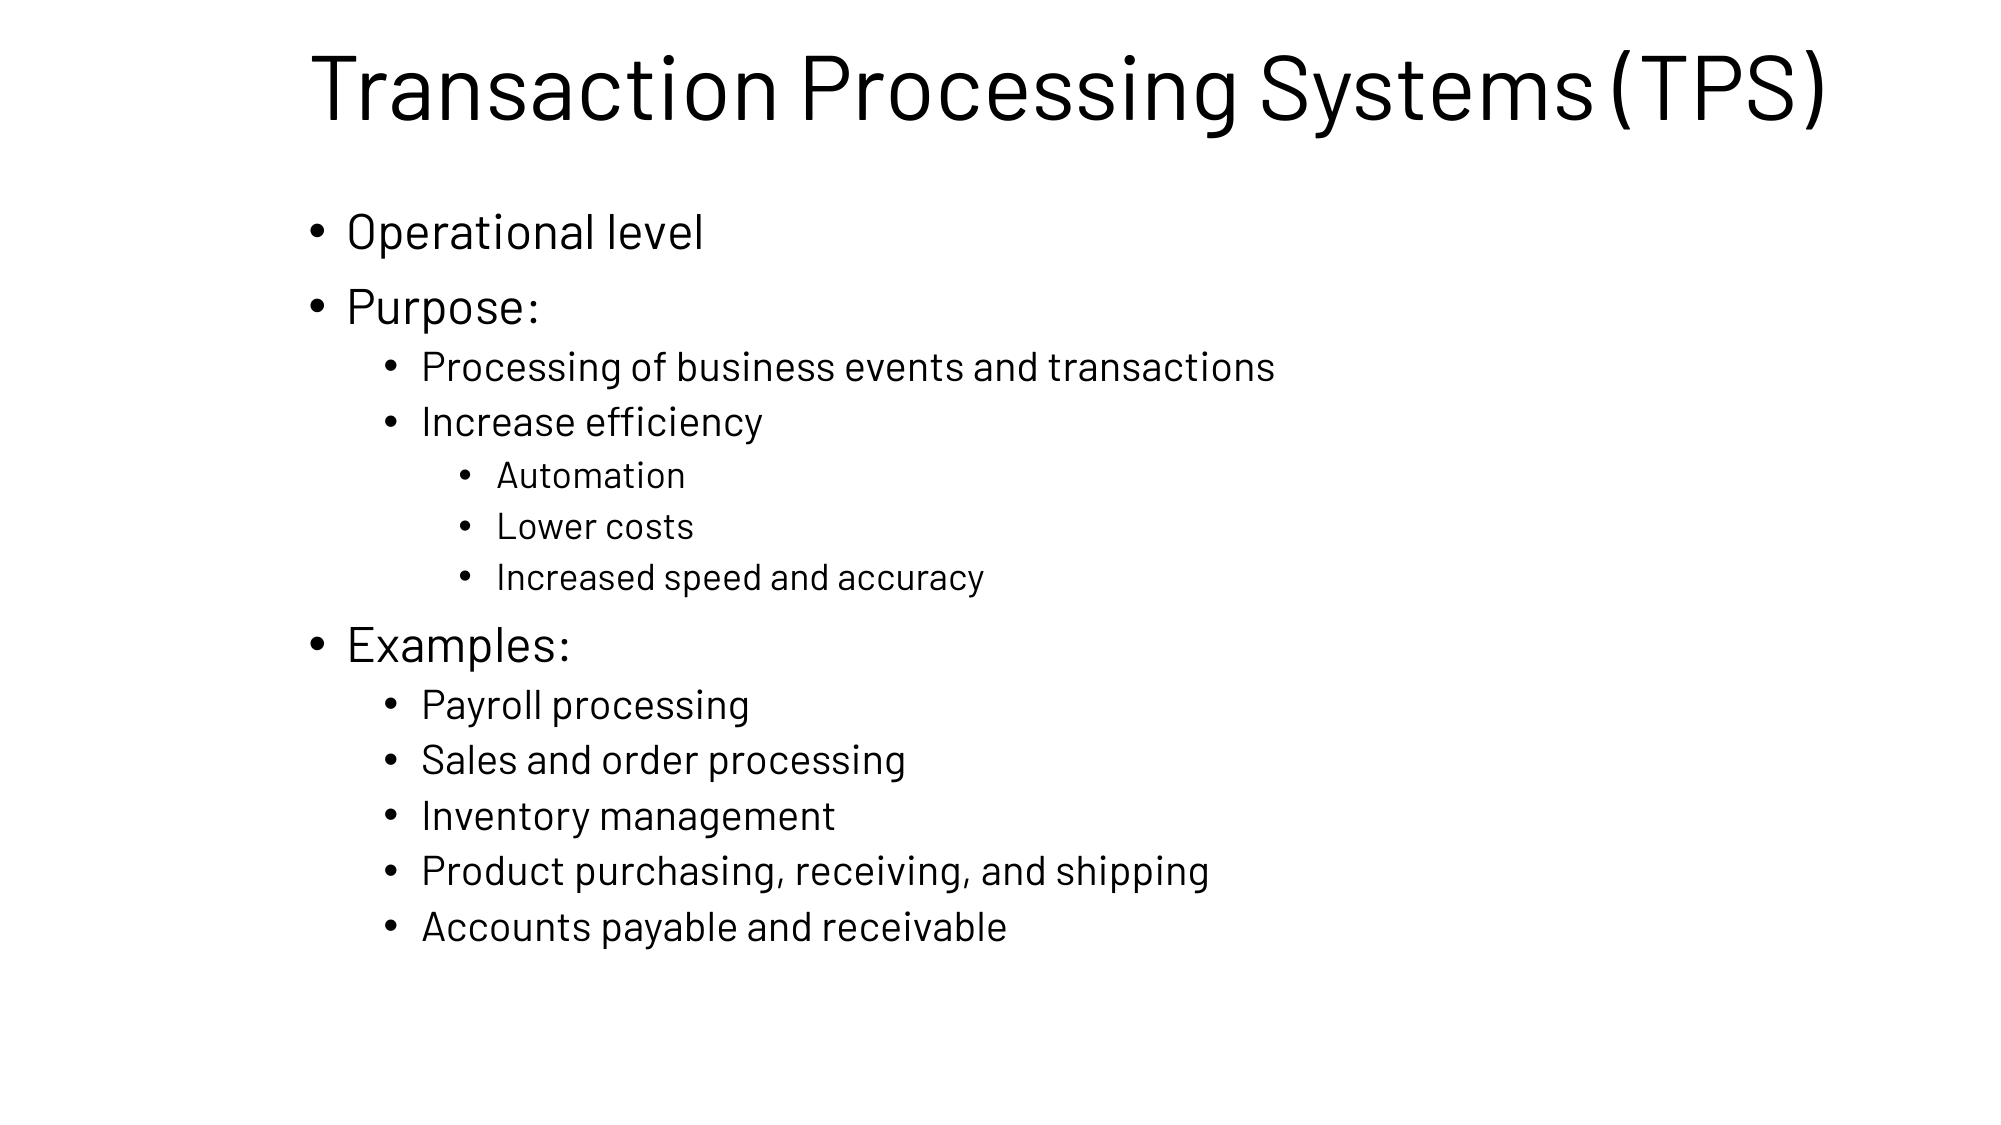

# Transaction Processing Systems (TPS)
Operational level
Purpose:
Processing of business events and transactions
Increase efficiency
Automation
Lower costs
Increased speed and accuracy
Examples:
Payroll processing
Sales and order processing
Inventory management
Product purchasing, receiving, and shipping
Accounts payable and receivable